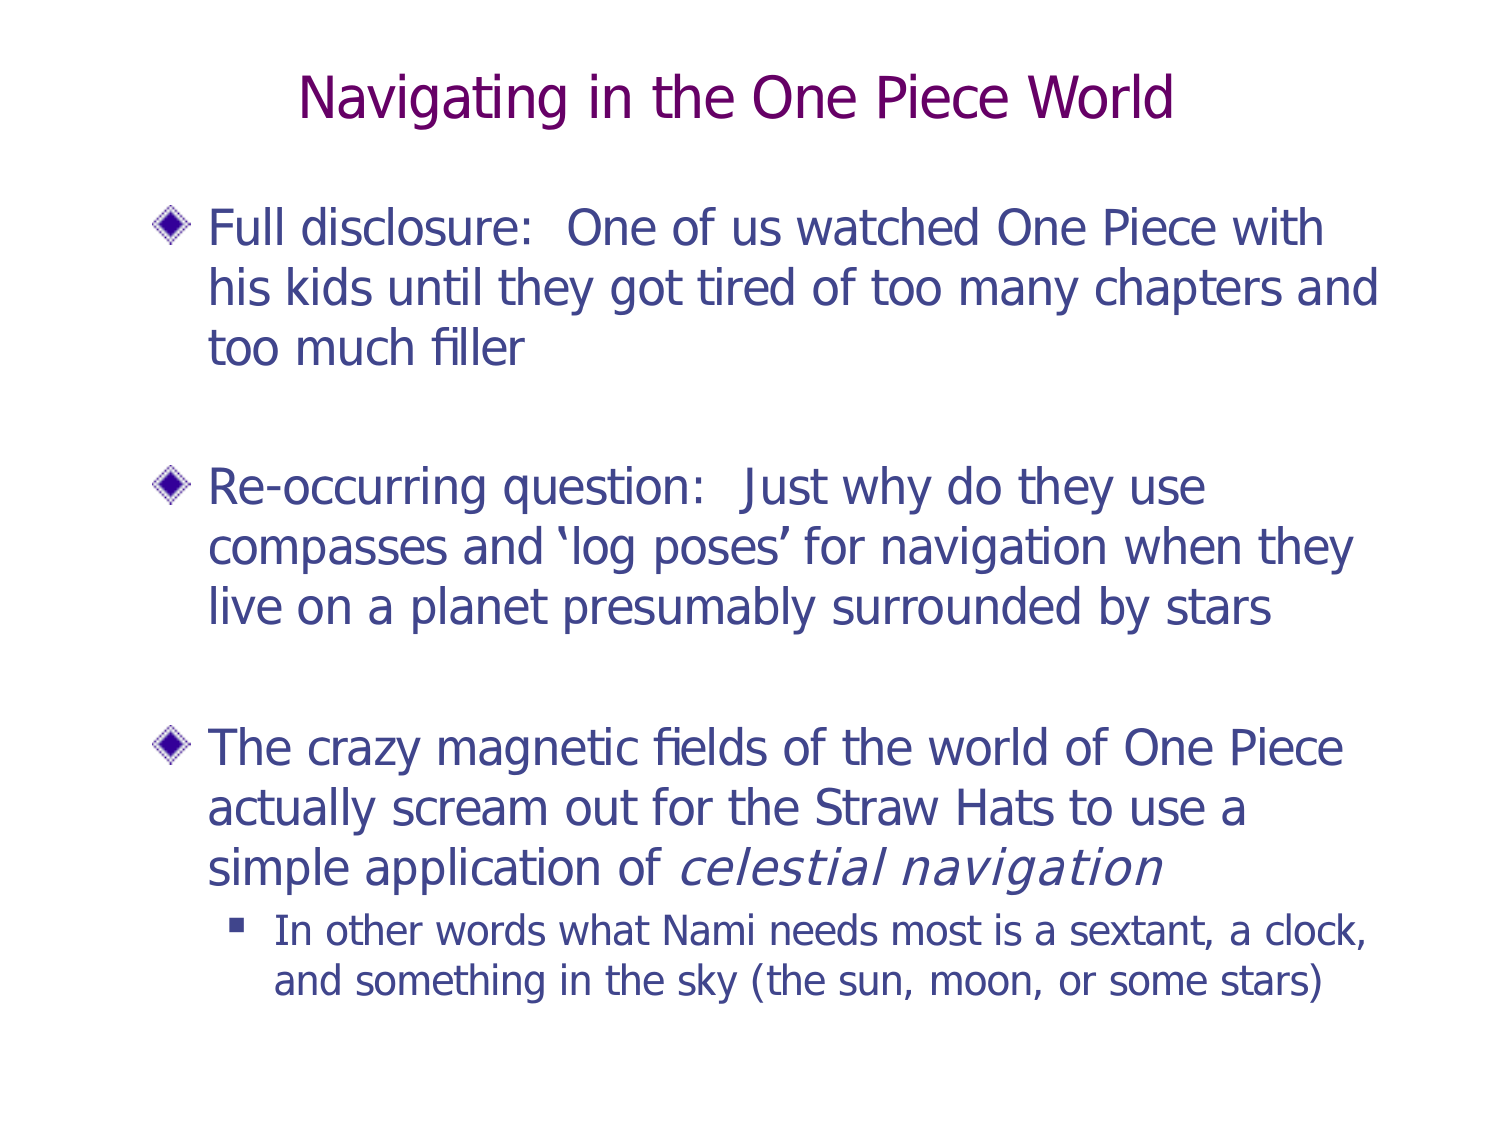

# Navigating in the One Piece World
Full disclosure:  One of us watched One Piece with his kids until they got tired of too many chapters and too much filler

Re-occurring question:  Just why do they use compasses and ‘log poses’ for navigation when they live on a planet presumably surrounded by stars

The crazy magnetic fields of the world of One Piece actually scream out for the Straw Hats to use a simple application of celestial navigation
In other words what Nami needs most is a sextant, a clock, and something in the sky (the sun, moon, or some stars)